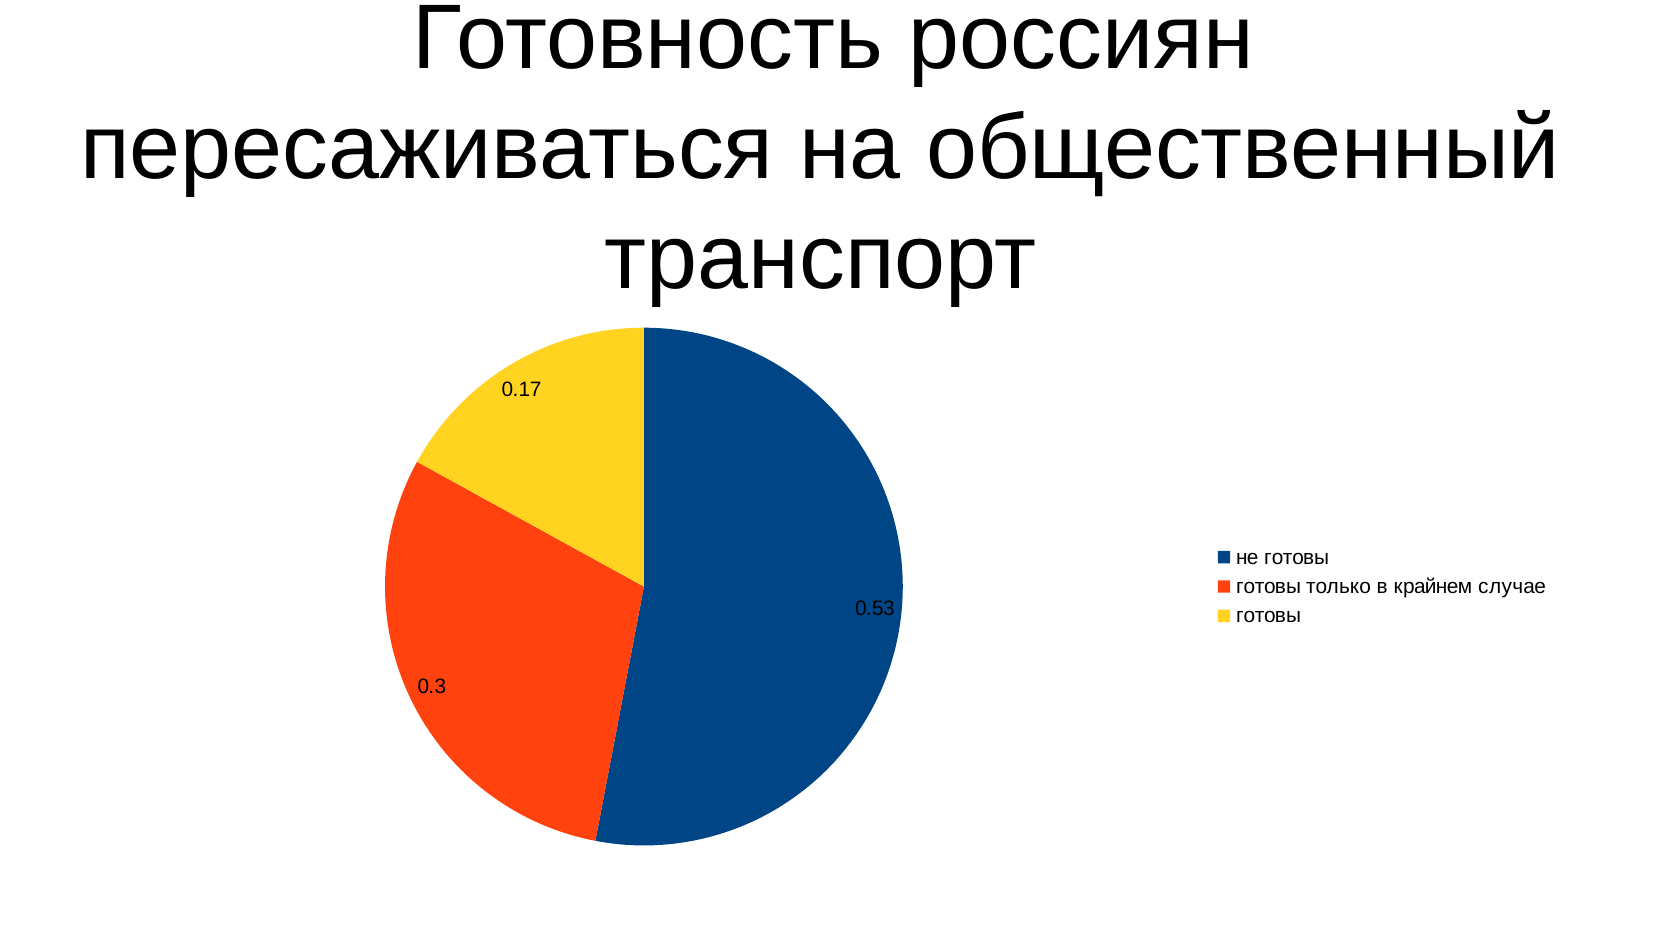

# Готовность россиян пересаживаться на общественный транспорт

### Chart

| Category | Столбец 1 | Столбец 2 | Столбец 3 |
|---|---|---|---|
| не готовы | 0.53 | 0.53 | 0.53 |
| готовы только в крайнем случае | 0.3 | 0.3 | 0.3 |
| готовы | 0.17 | 0.17 | 0.17 |